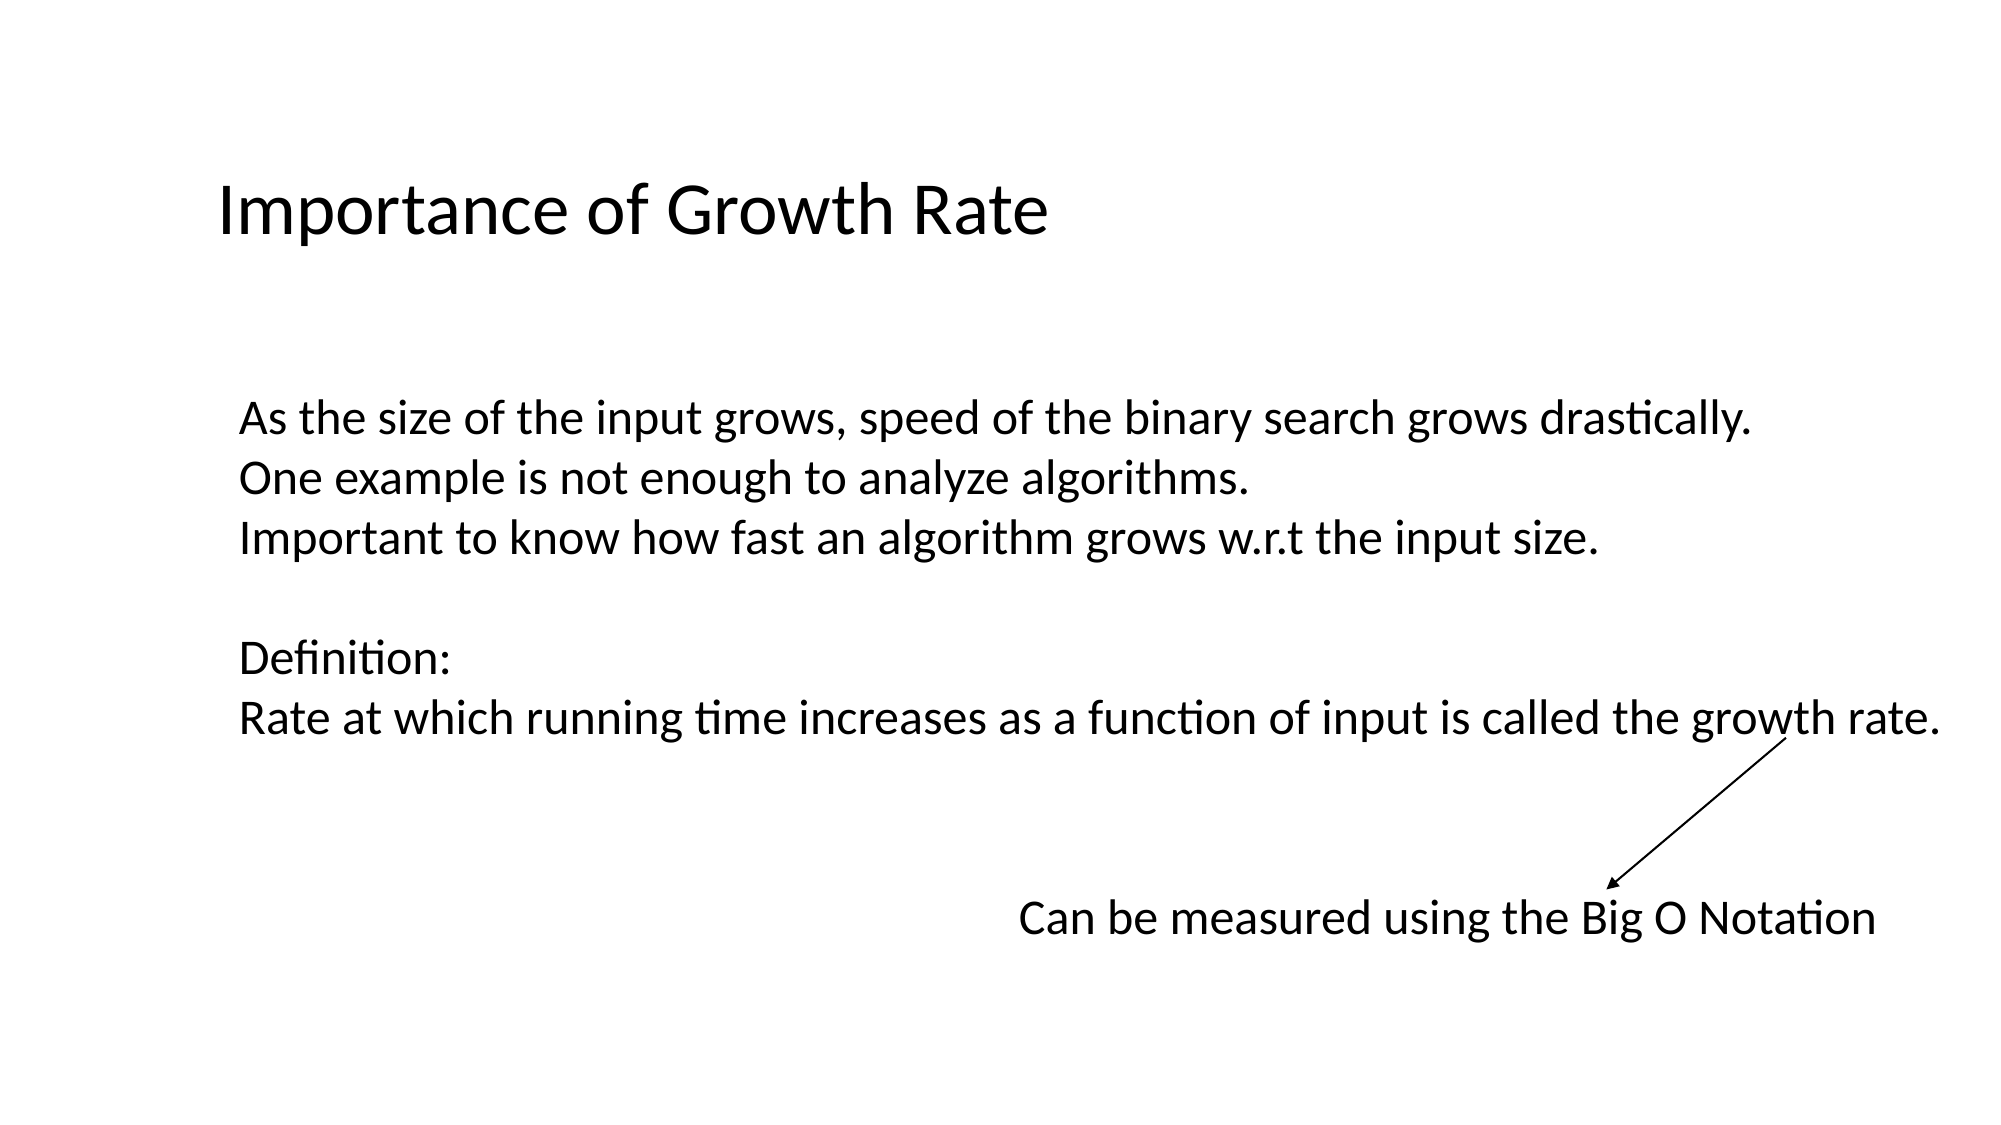

Importance of Growth Rate
As the size of the input grows, speed of the binary search grows drastically.
One example is not enough to analyze algorithms.
Important to know how fast an algorithm grows w.r.t the input size.

Definition:
Rate at which running time increases as a function of input is called the growth rate.

Can be measured using the Big O Notation